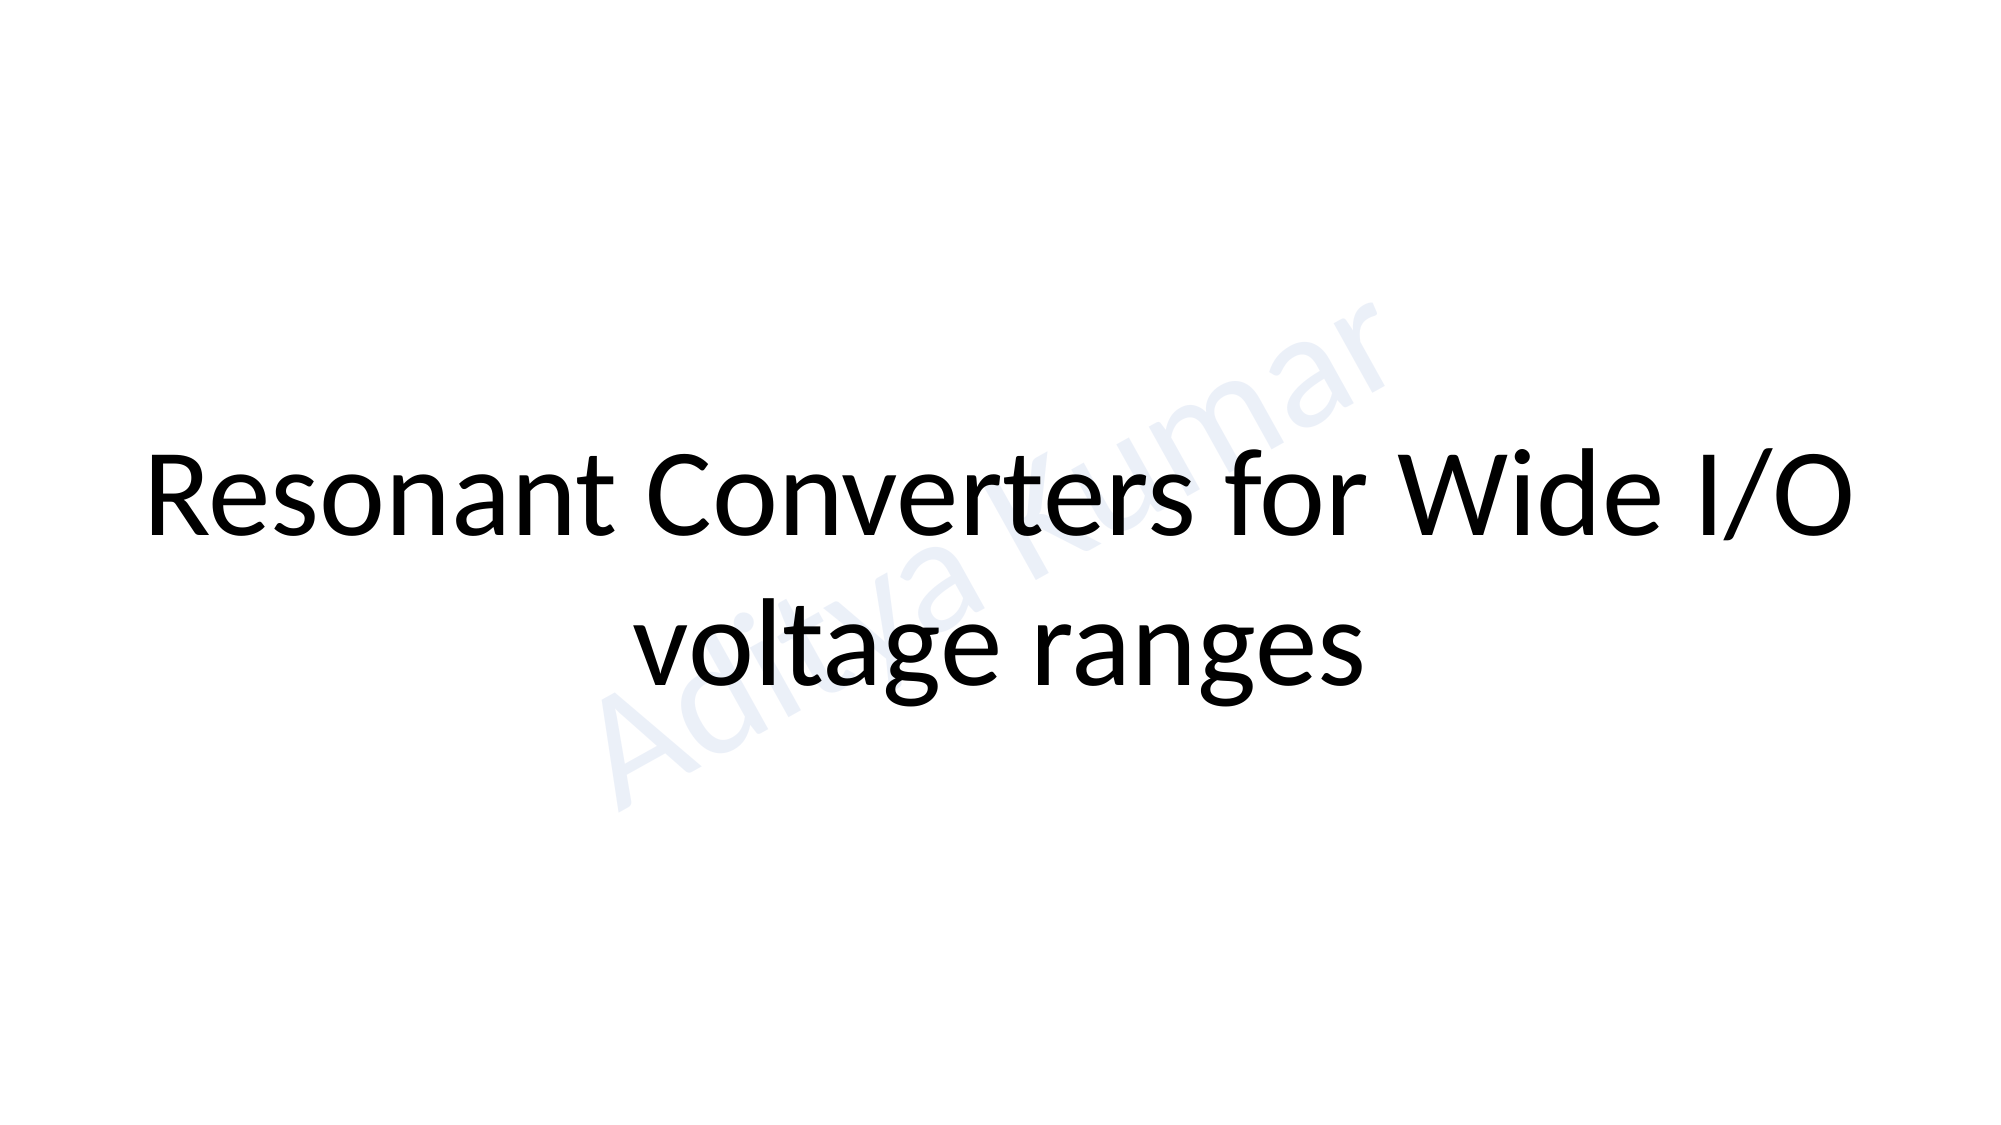

Resonant Converters for Wide I/O voltage ranges